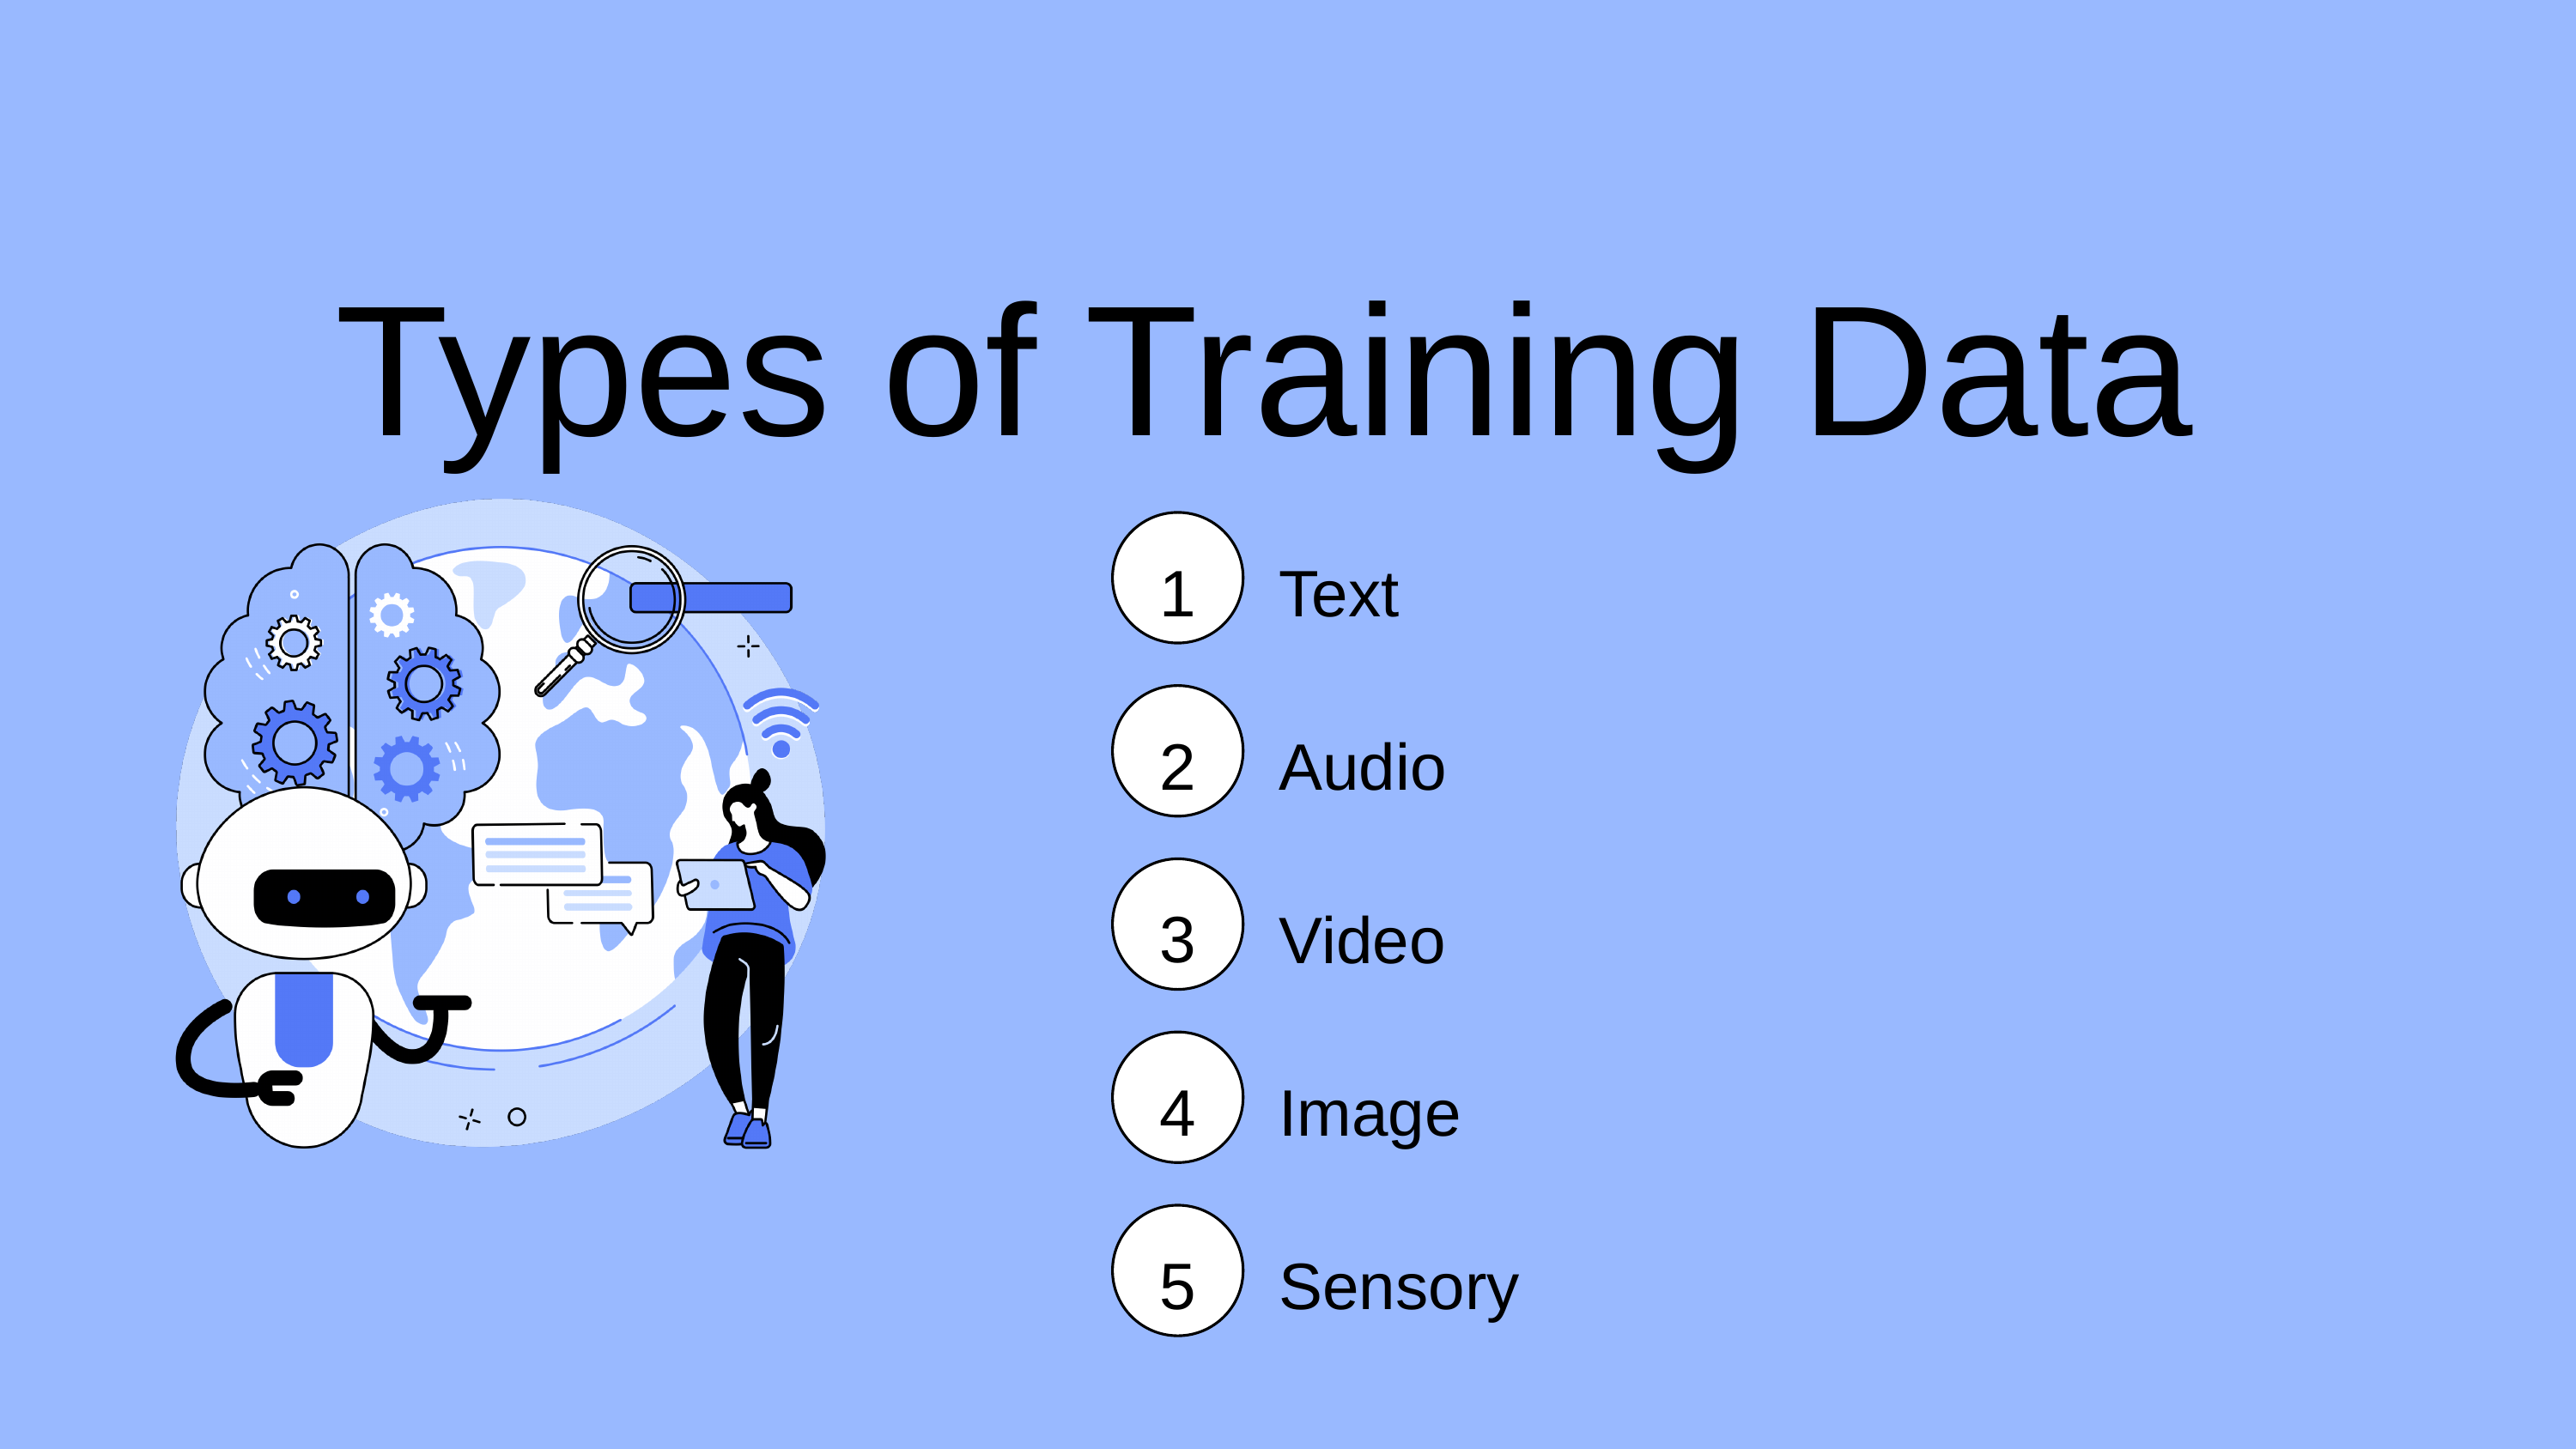

Types of Training Data

1
Text

2
Audio

3
Video

4
Image

5
Sensory